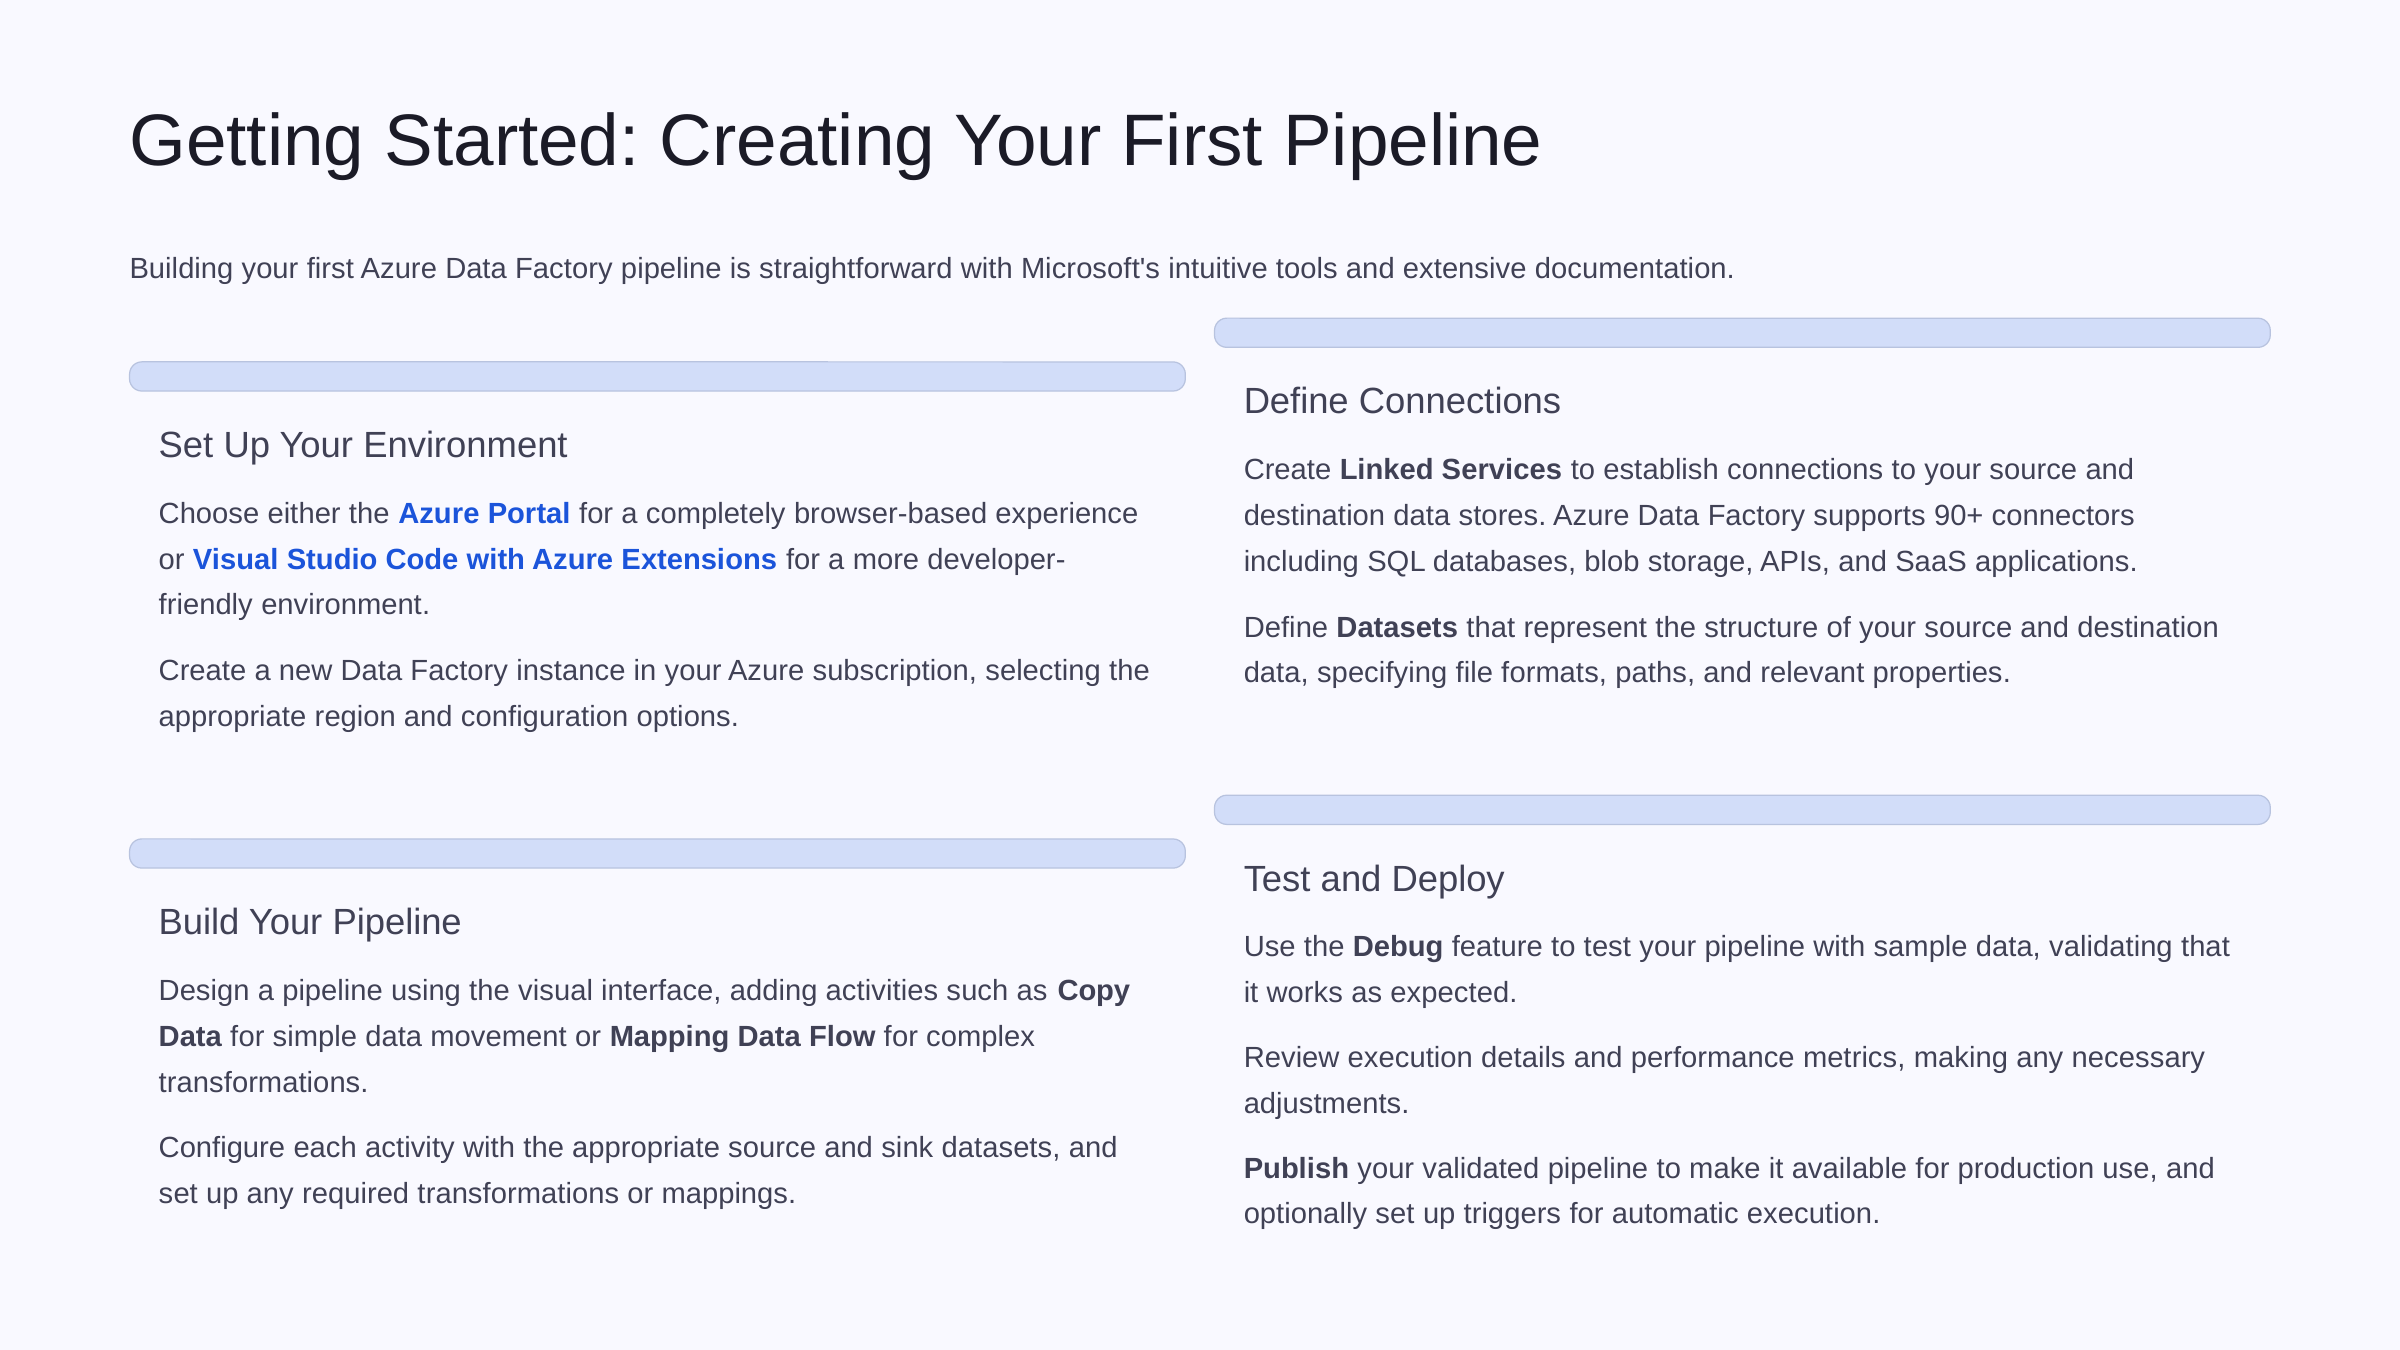

Getting Started: Creating Your First Pipeline
Building your first Azure Data Factory pipeline is straightforward with Microsoft's intuitive tools and extensive documentation.

Define Connections
Set Up Your Environment
Create Linked Services to establish connections to your source and destination data stores. Azure Data Factory supports 90+ connectors including SQL databases, blob storage, APIs, and SaaS applications.
Choose either the Azure Portal for a completely browser-based experience or Visual Studio Code with Azure Extensions for a more developer-friendly environment.
Define Datasets that represent the structure of your source and destination data, specifying file formats, paths, and relevant properties.
Create a new Data Factory instance in your Azure subscription, selecting the appropriate region and configuration options.

Test and Deploy
Build Your Pipeline
Use the Debug feature to test your pipeline with sample data, validating that it works as expected.
Design a pipeline using the visual interface, adding activities such as Copy Data for simple data movement or Mapping Data Flow for complex transformations.
Review execution details and performance metrics, making any necessary adjustments.
Configure each activity with the appropriate source and sink datasets, and set up any required transformations or mappings.
Publish your validated pipeline to make it available for production use, and optionally set up triggers for automatic execution.